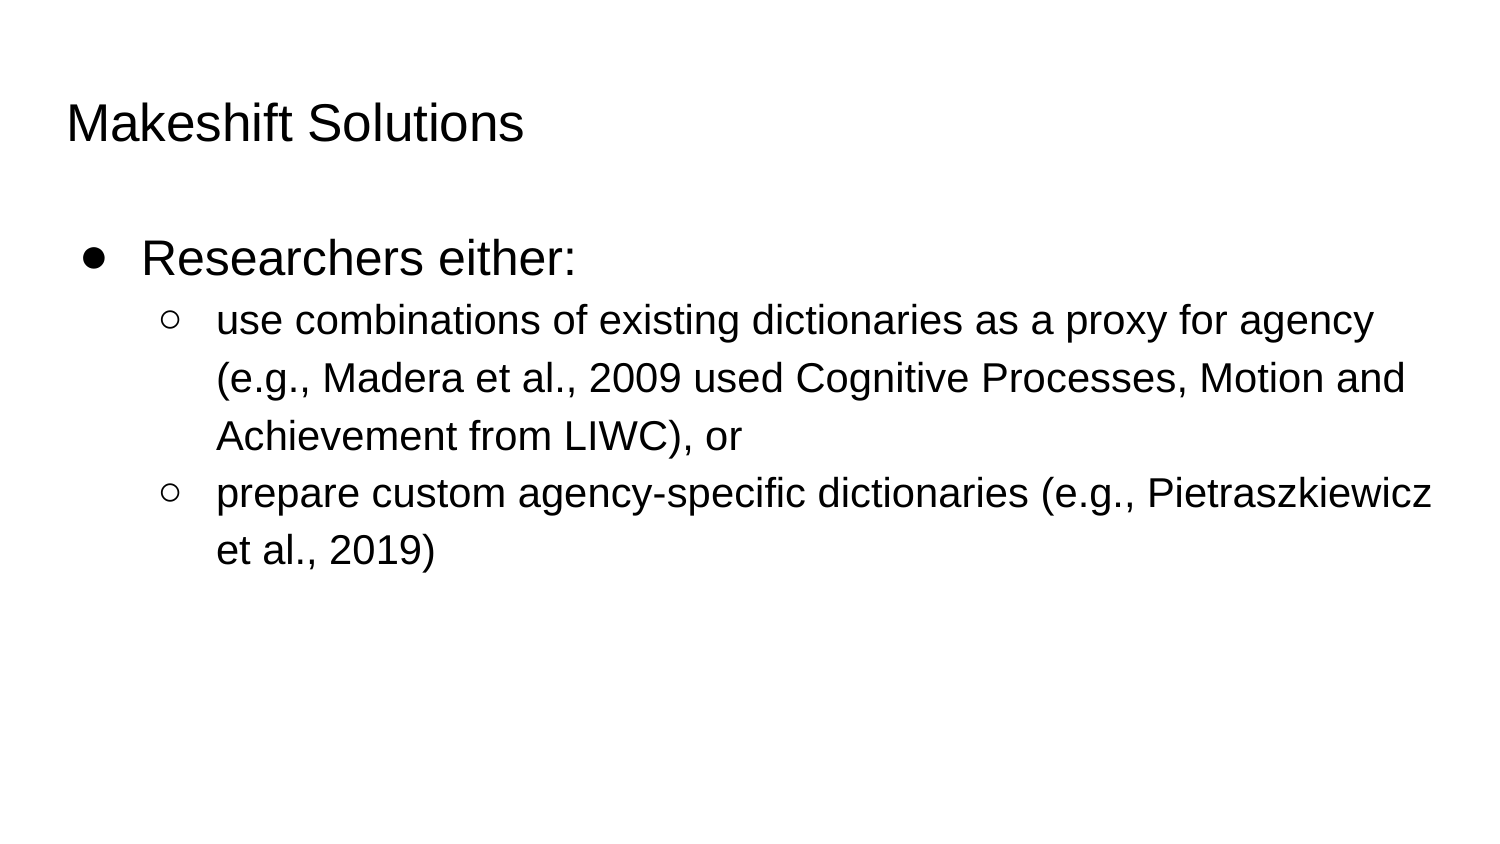

# Makeshift Solutions
Researchers either:
use combinations of existing dictionaries as a proxy for agency (e.g., Madera et al., 2009 used Cognitive Processes, Motion and Achievement from LIWC), or
prepare custom agency-specific dictionaries (e.g., Pietraszkiewicz et al., 2019)